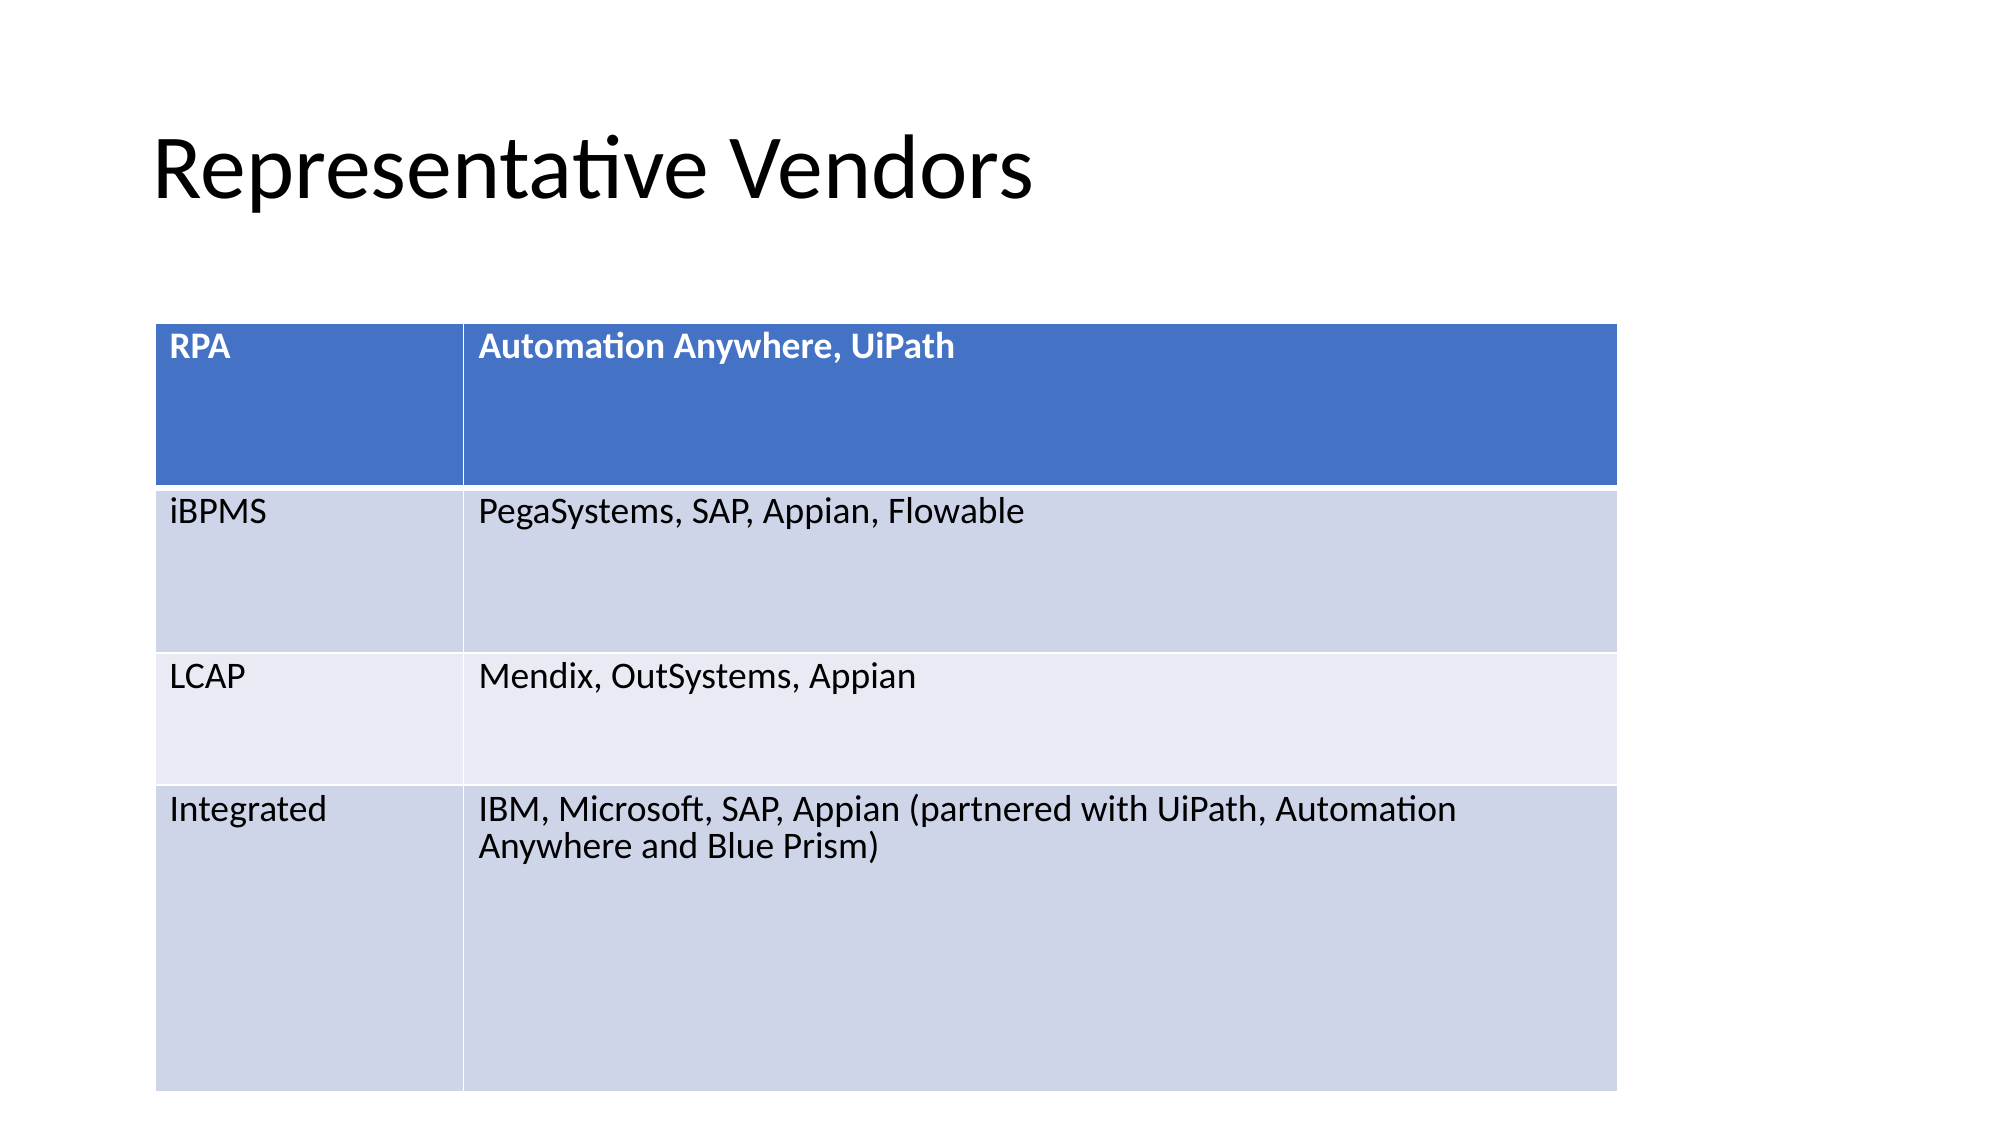

# Representative Vendors
| RPA | Automation Anywhere, UiPath |
| --- | --- |
| iBPMS | PegaSystems, SAP, Appian, Flowable |
| LCAP | Mendix, OutSystems, Appian |
| Integrated | IBM, Microsoft, SAP, Appian (partnered with UiPath, Automation Anywhere and Blue Prism) |